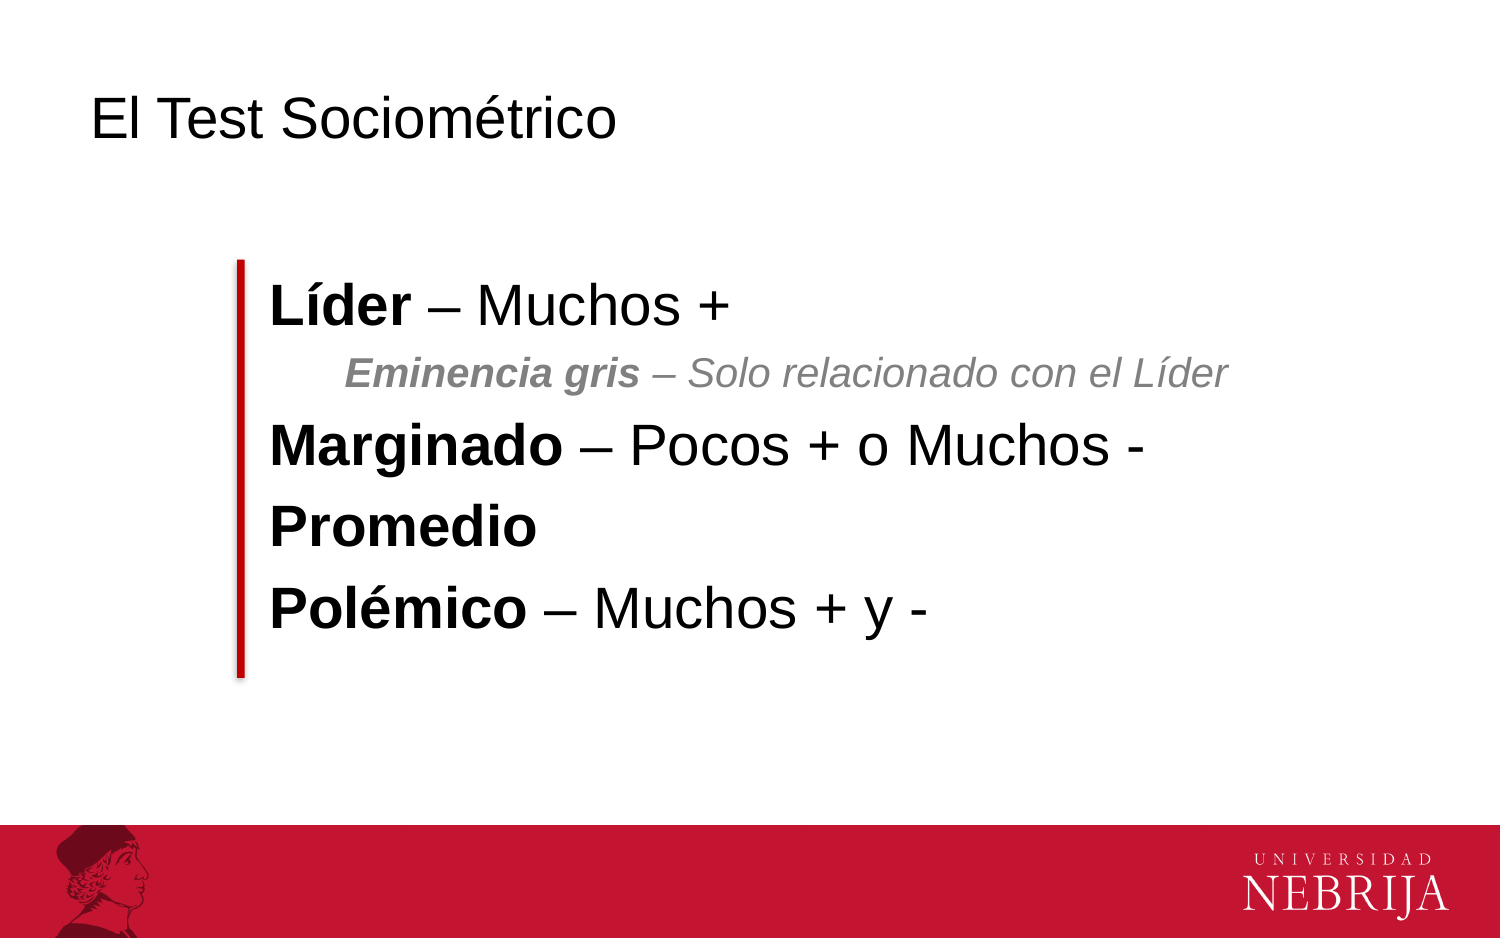

# El Test Sociométrico
Líder – Muchos +
Eminencia gris – Solo relacionado con el Líder
Marginado – Pocos + o Muchos -
Promedio
Polémico – Muchos + y -